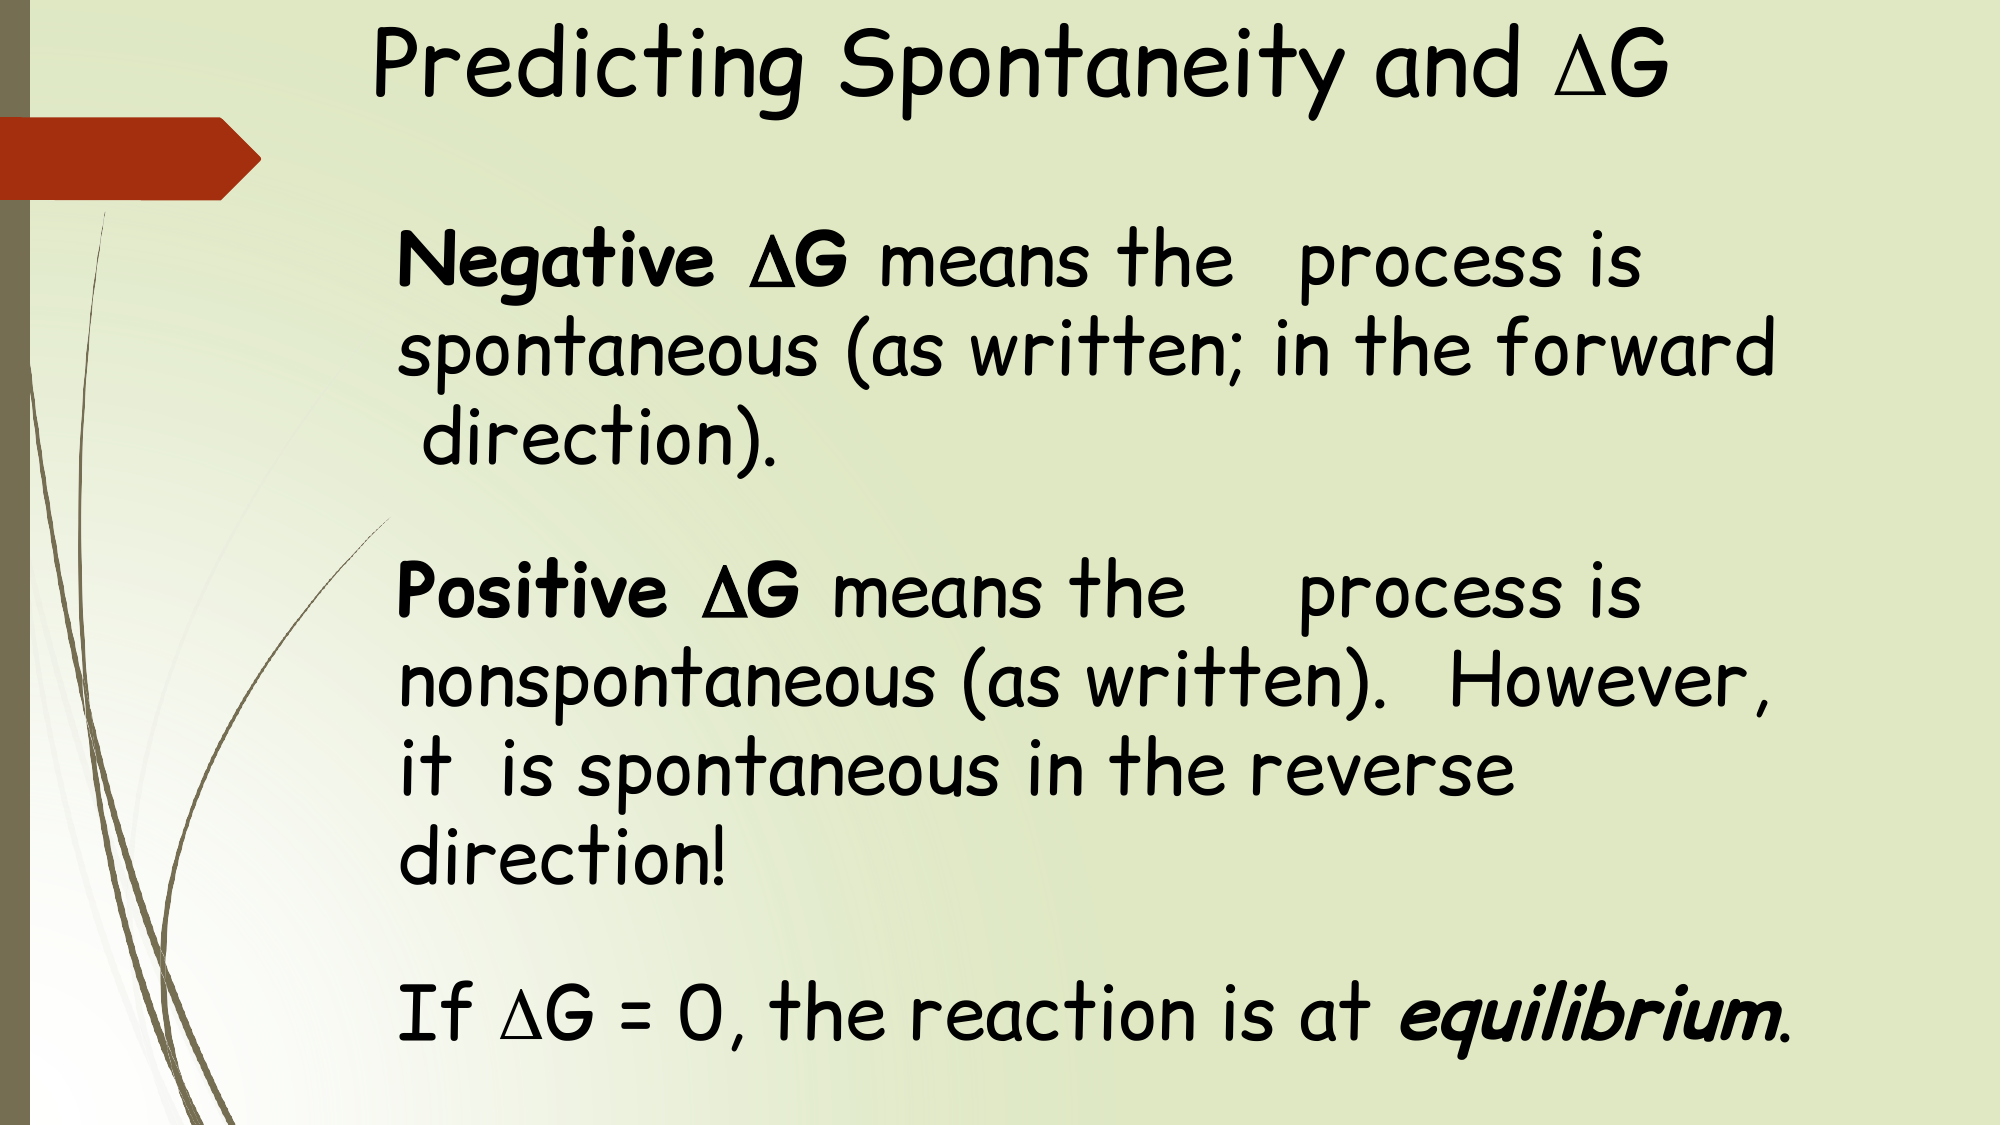

# Predicting Spontaneity and ΔG
Negative ΔG means the	process is  spontaneous (as written; in the forward  direction).
Positive ΔG means the	process is  nonspontaneous (as written).	However, it  is spontaneous in the reverse direction!
If ΔG = 0, the reaction is at equilibrium.